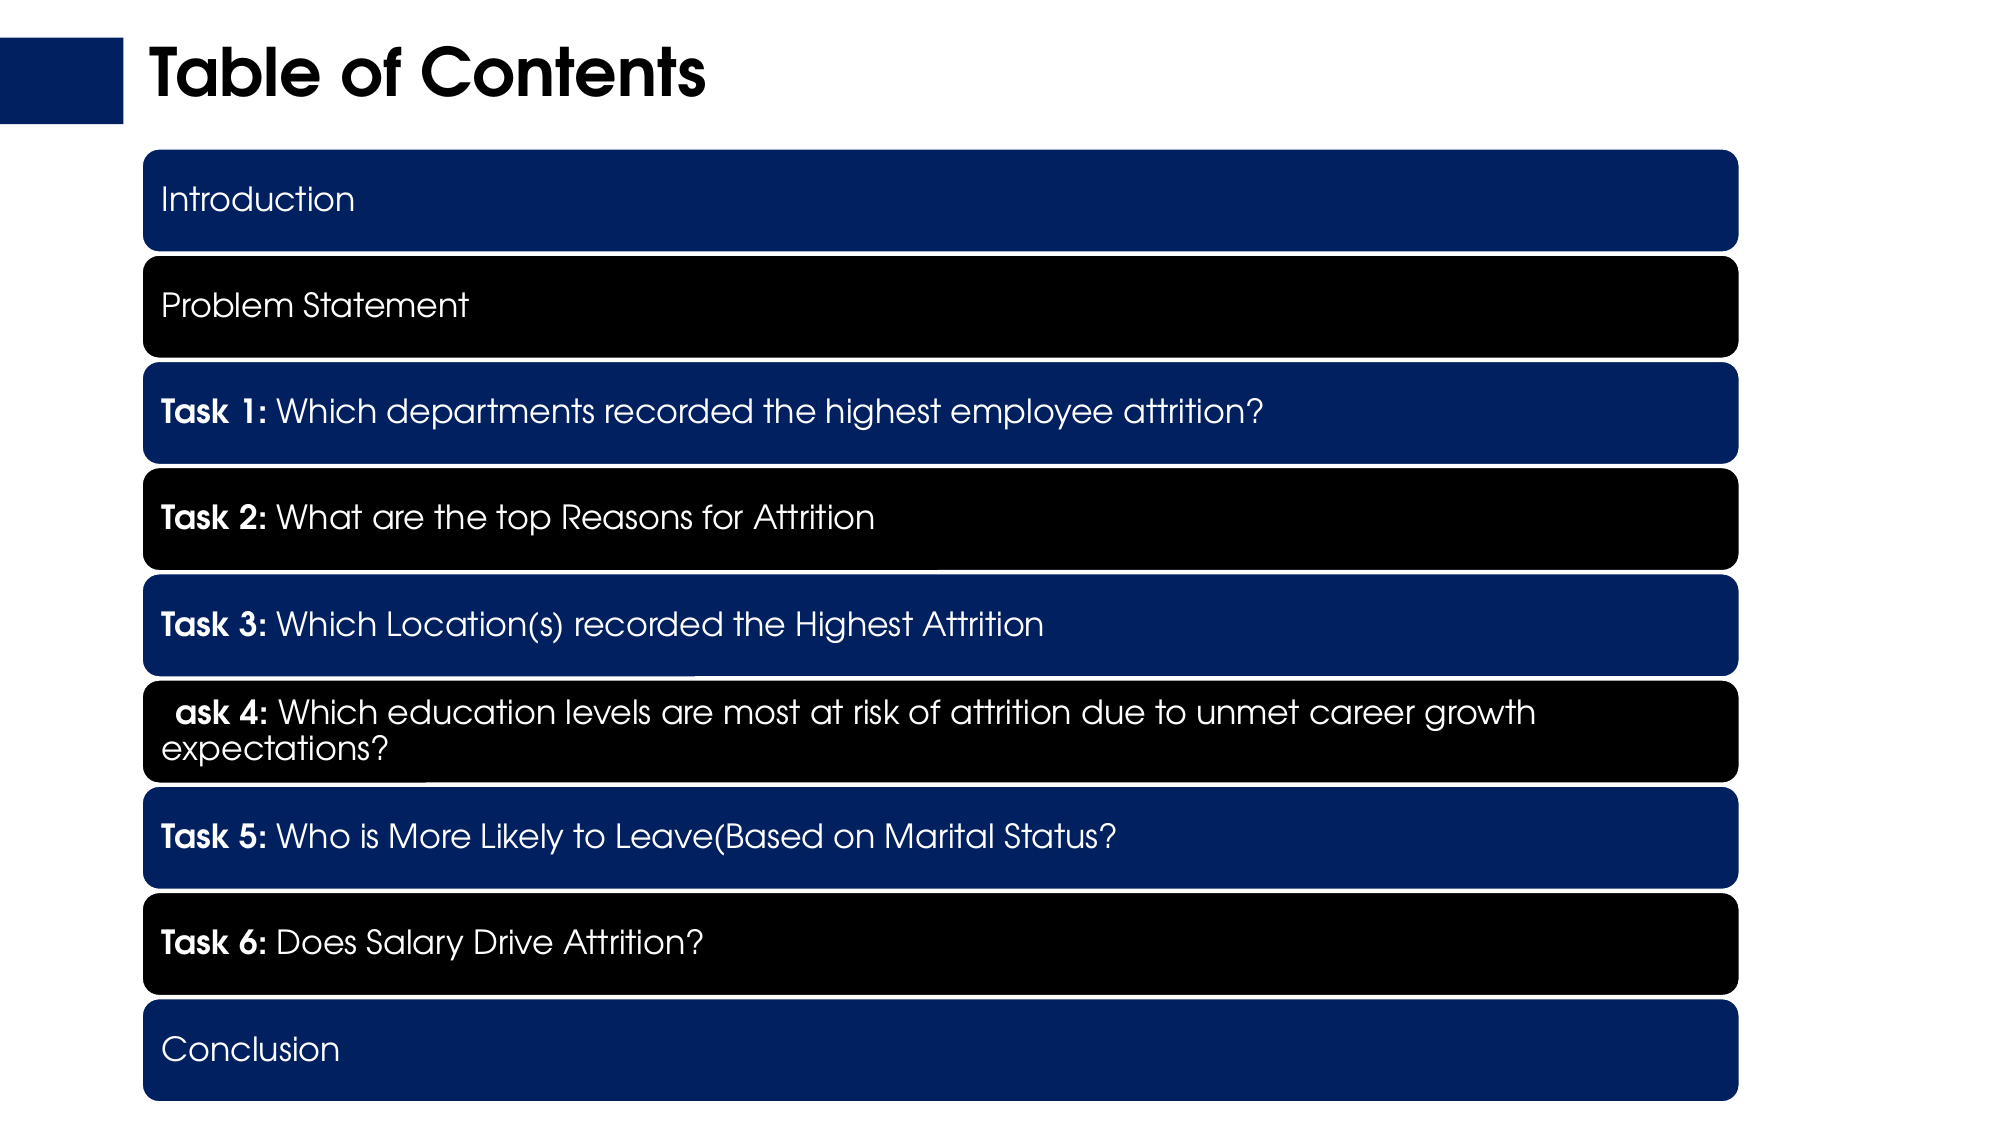

Table of Contents

Introduction
Problem Statement
Task 1: Which departments recorded the highest employee attrition?
Task 2: What are the top Reasons for Attrition
Task 3: Which Location(s) recorded the Highest Attrition
Task 4: Which education levels are most at risk of attrition due to unmet career growth expectations?
Task 5: Who is More Likely to Leave(Based on Marital Status?
Task 6: Does Salary Drive Attrition?
Conclusion